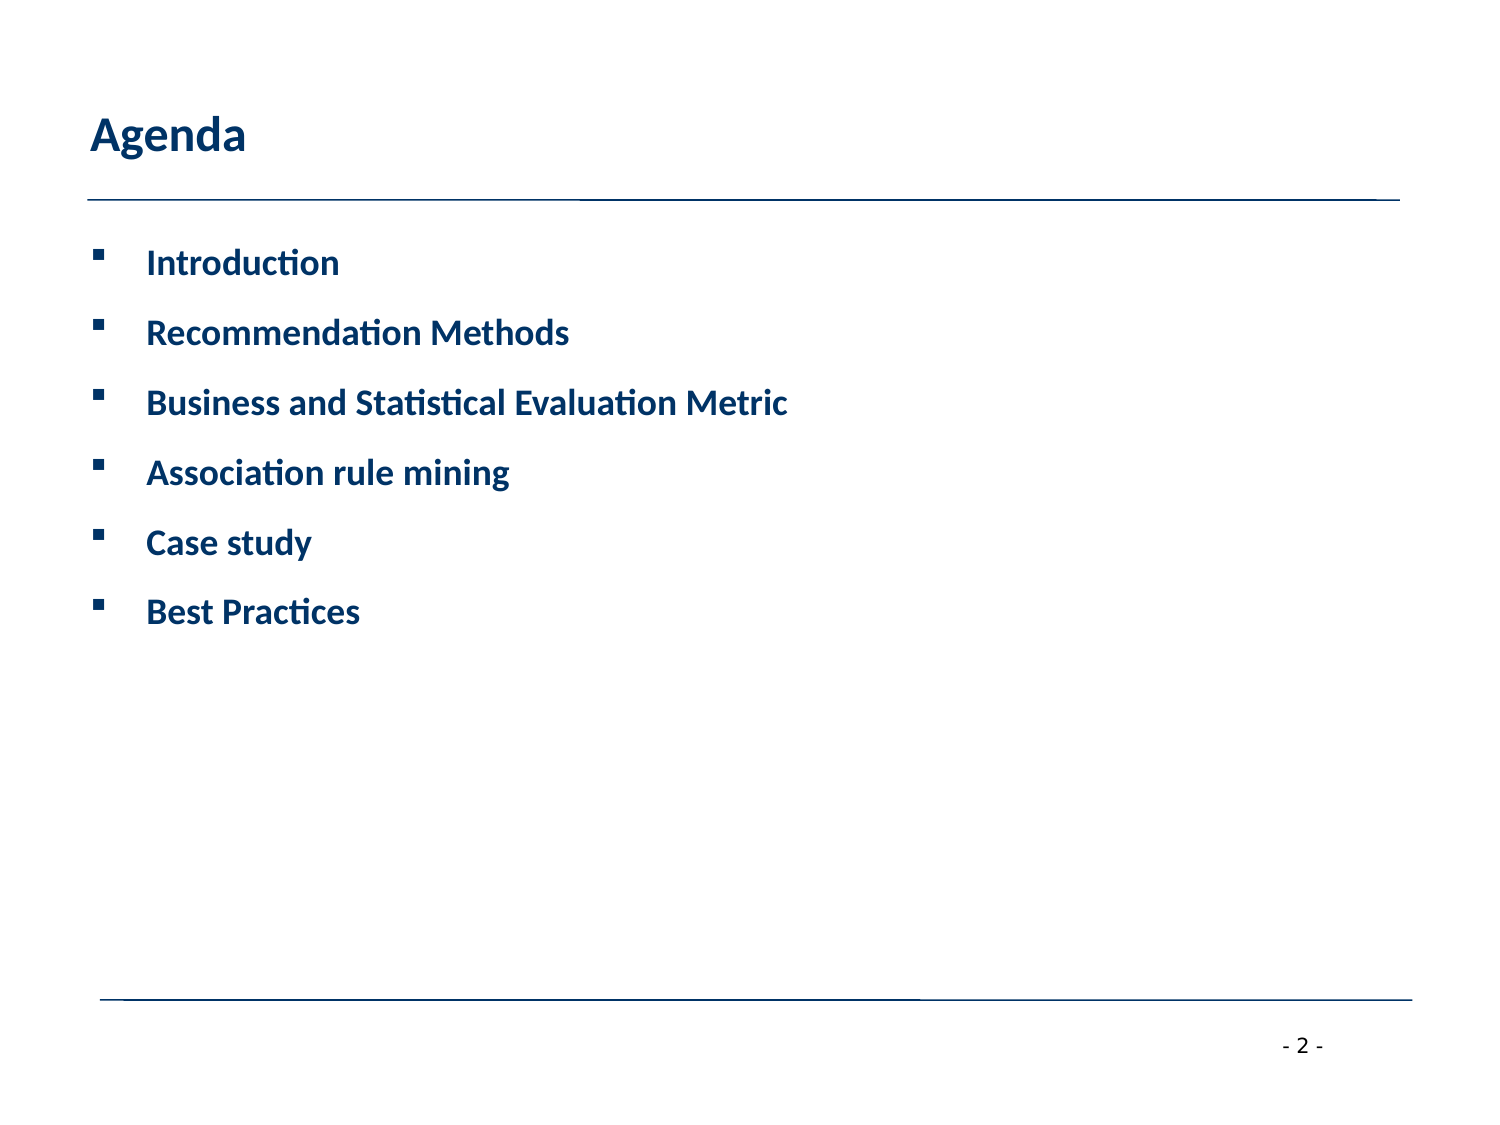

# Agenda
Introduction
Recommendation Methods
Business and Statistical Evaluation Metric
Association rule mining
Case study
Best Practices